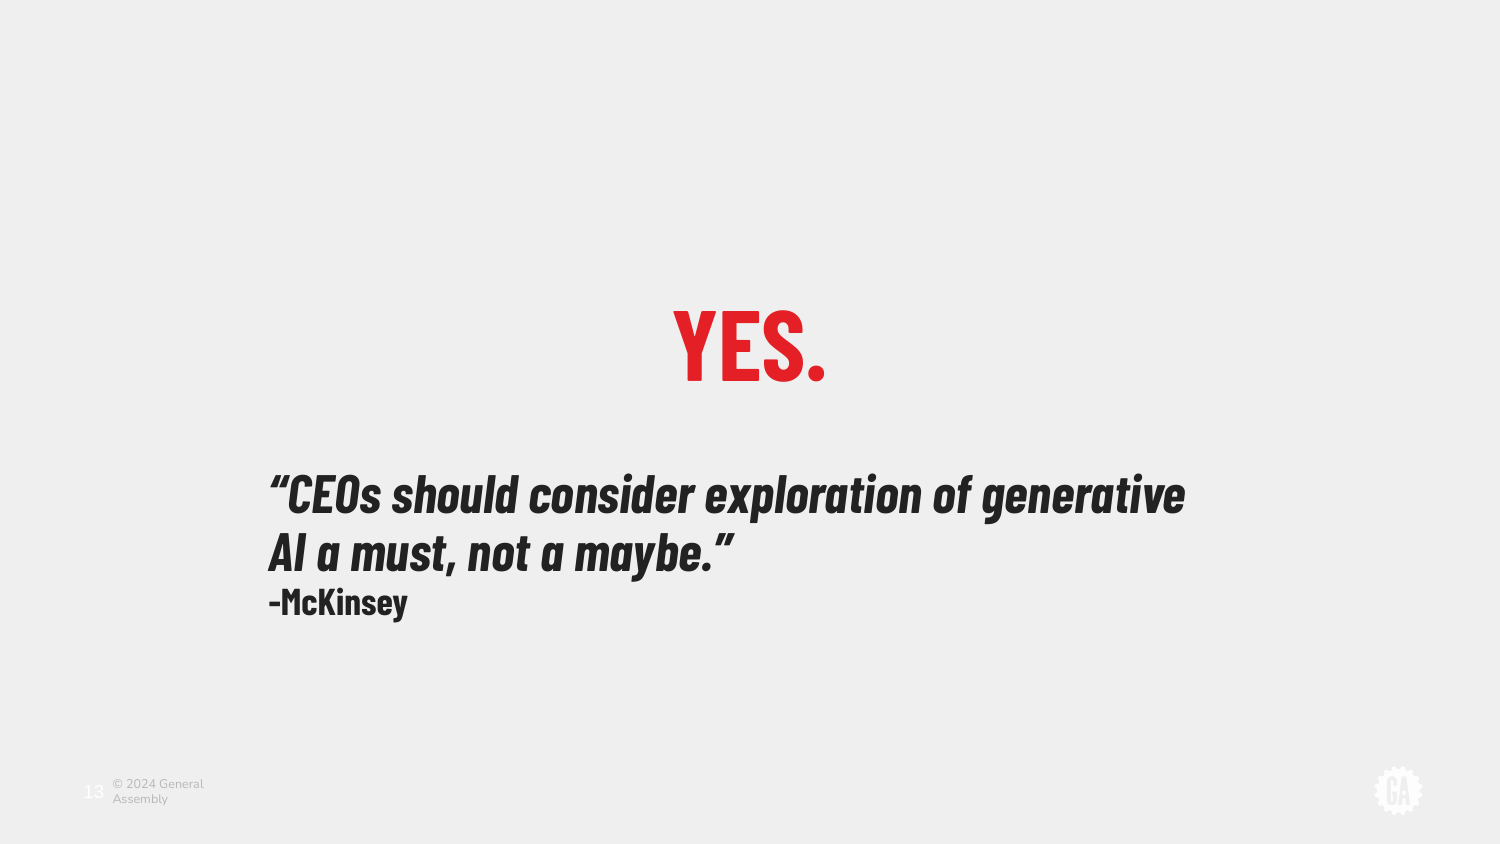

# YES.
“CEOs should consider exploration of generative AI a must, not a maybe.”
-McKinsey
13